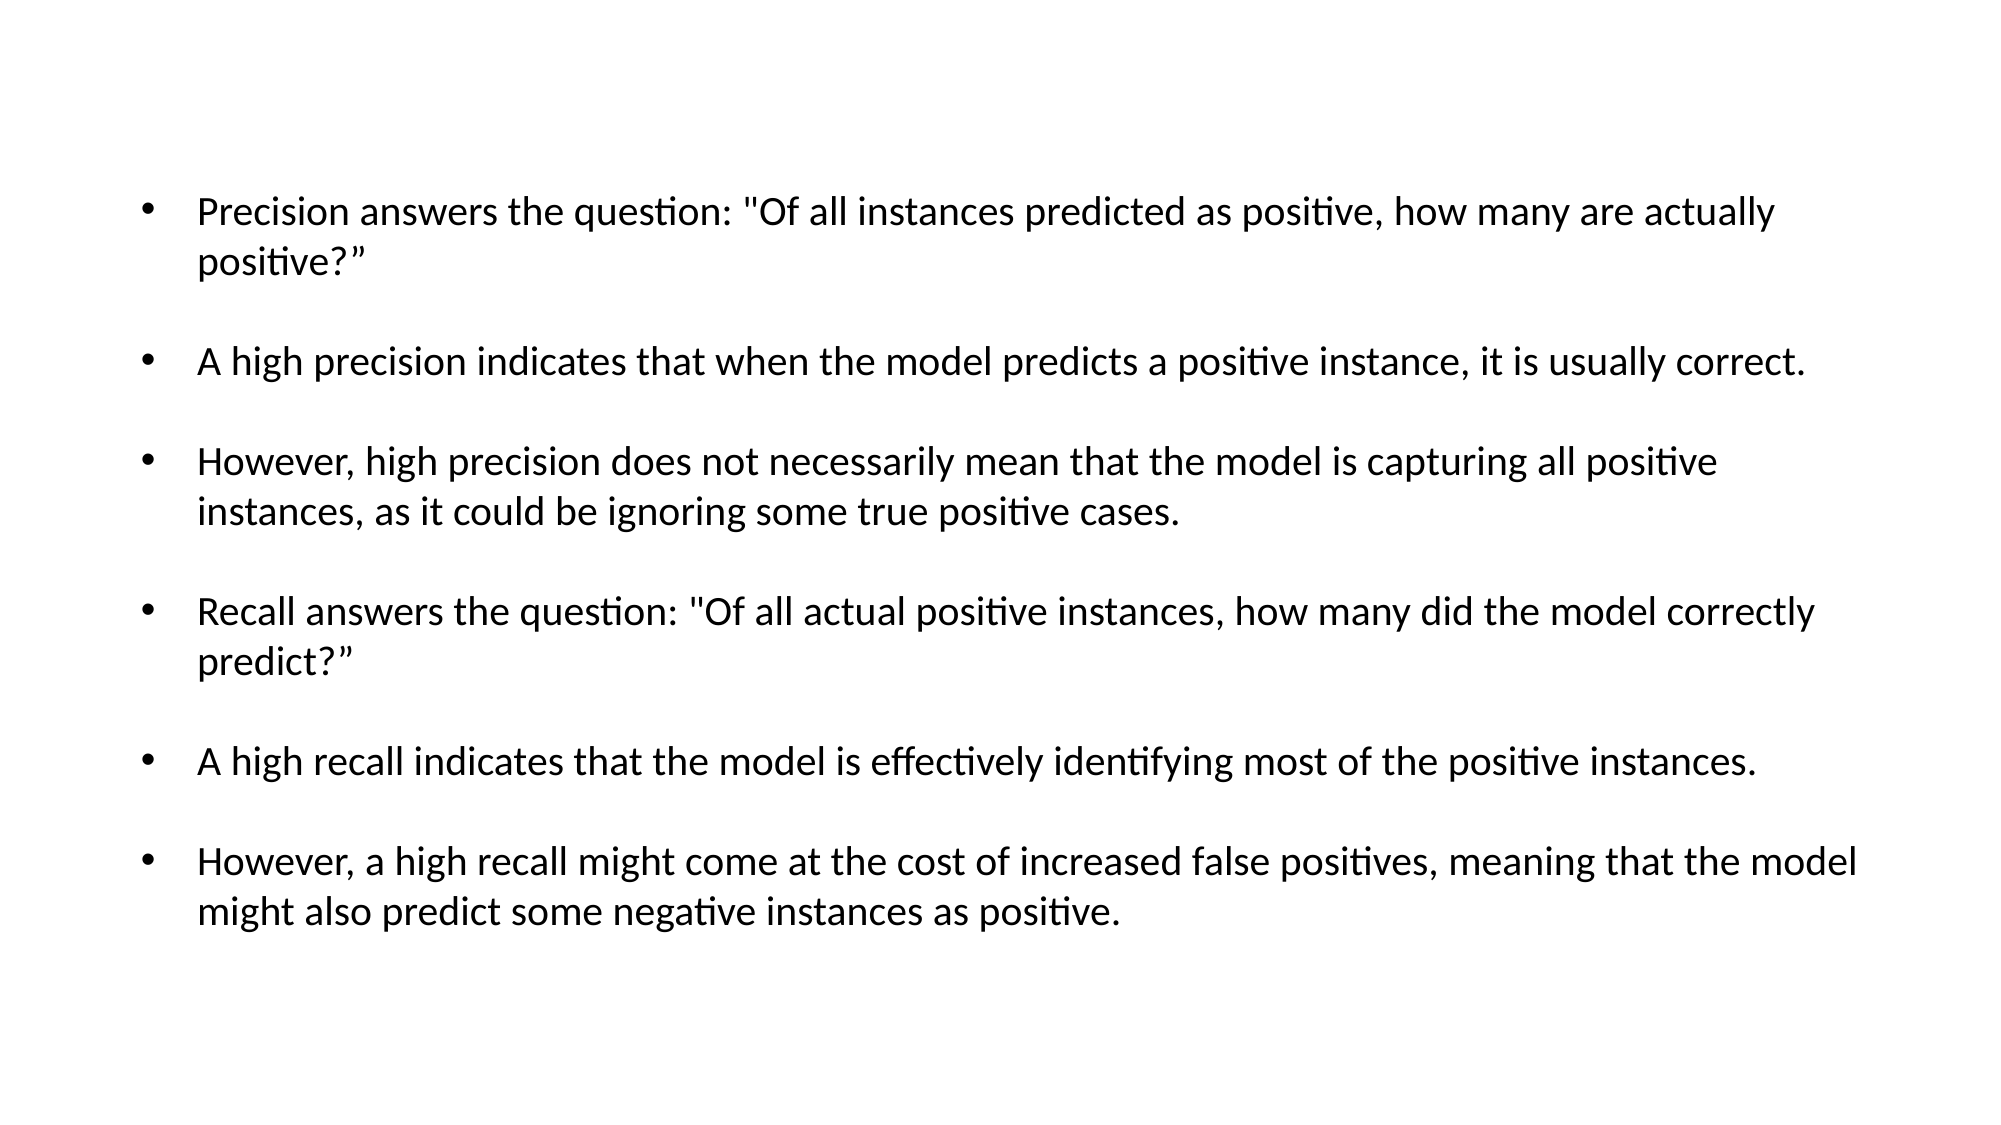

Precision answers the question: "Of all instances predicted as positive, how many are actually positive?”

A high precision indicates that when the model predicts a positive instance, it is usually correct.

However, high precision does not necessarily mean that the model is capturing all positive instances, as it could be ignoring some true positive cases.

Recall answers the question: "Of all actual positive instances, how many did the model correctly predict?”

A high recall indicates that the model is effectively identifying most of the positive instances.

However, a high recall might come at the cost of increased false positives, meaning that the model might also predict some negative instances as positive.